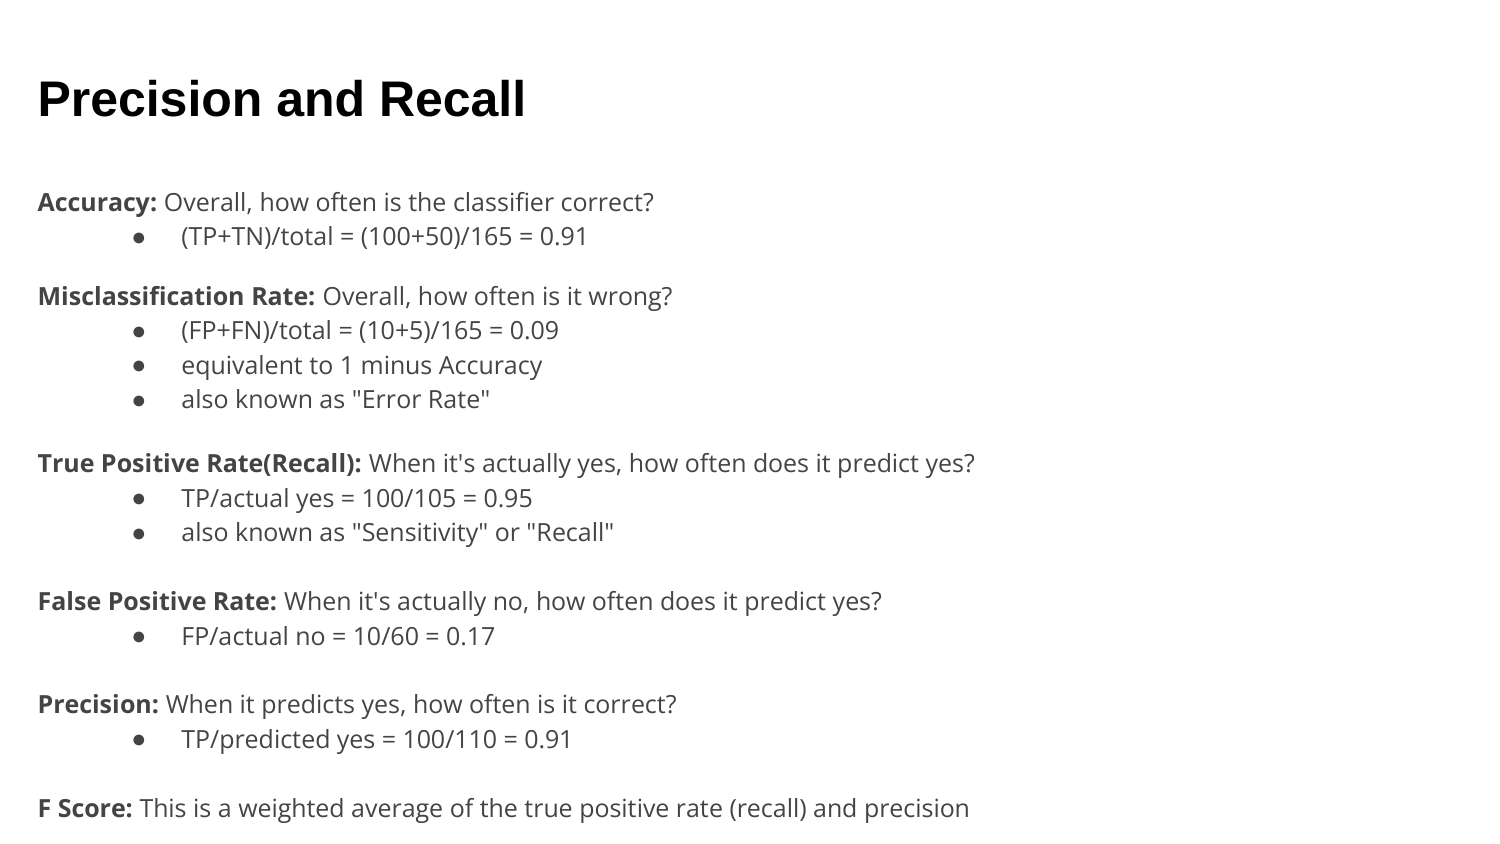

Precision and Recall

Accuracy: Overall, how often is the classifier correct?
(TP+TN)/total = (100+50)/165 = 0.91

Misclassification Rate: Overall, how often is it wrong?
(FP+FN)/total = (10+5)/165 = 0.09
equivalent to 1 minus Accuracy
also known as "Error Rate"

True Positive Rate(Recall): When it's actually yes, how often does it predict yes?
TP/actual yes = 100/105 = 0.95
also known as "Sensitivity" or "Recall"

False Positive Rate: When it's actually no, how often does it predict yes?
FP/actual no = 10/60 = 0.17

Precision: When it predicts yes, how often is it correct?
TP/predicted yes = 100/110 = 0.91

F Score: This is a weighted average of the true positive rate (recall) and precision